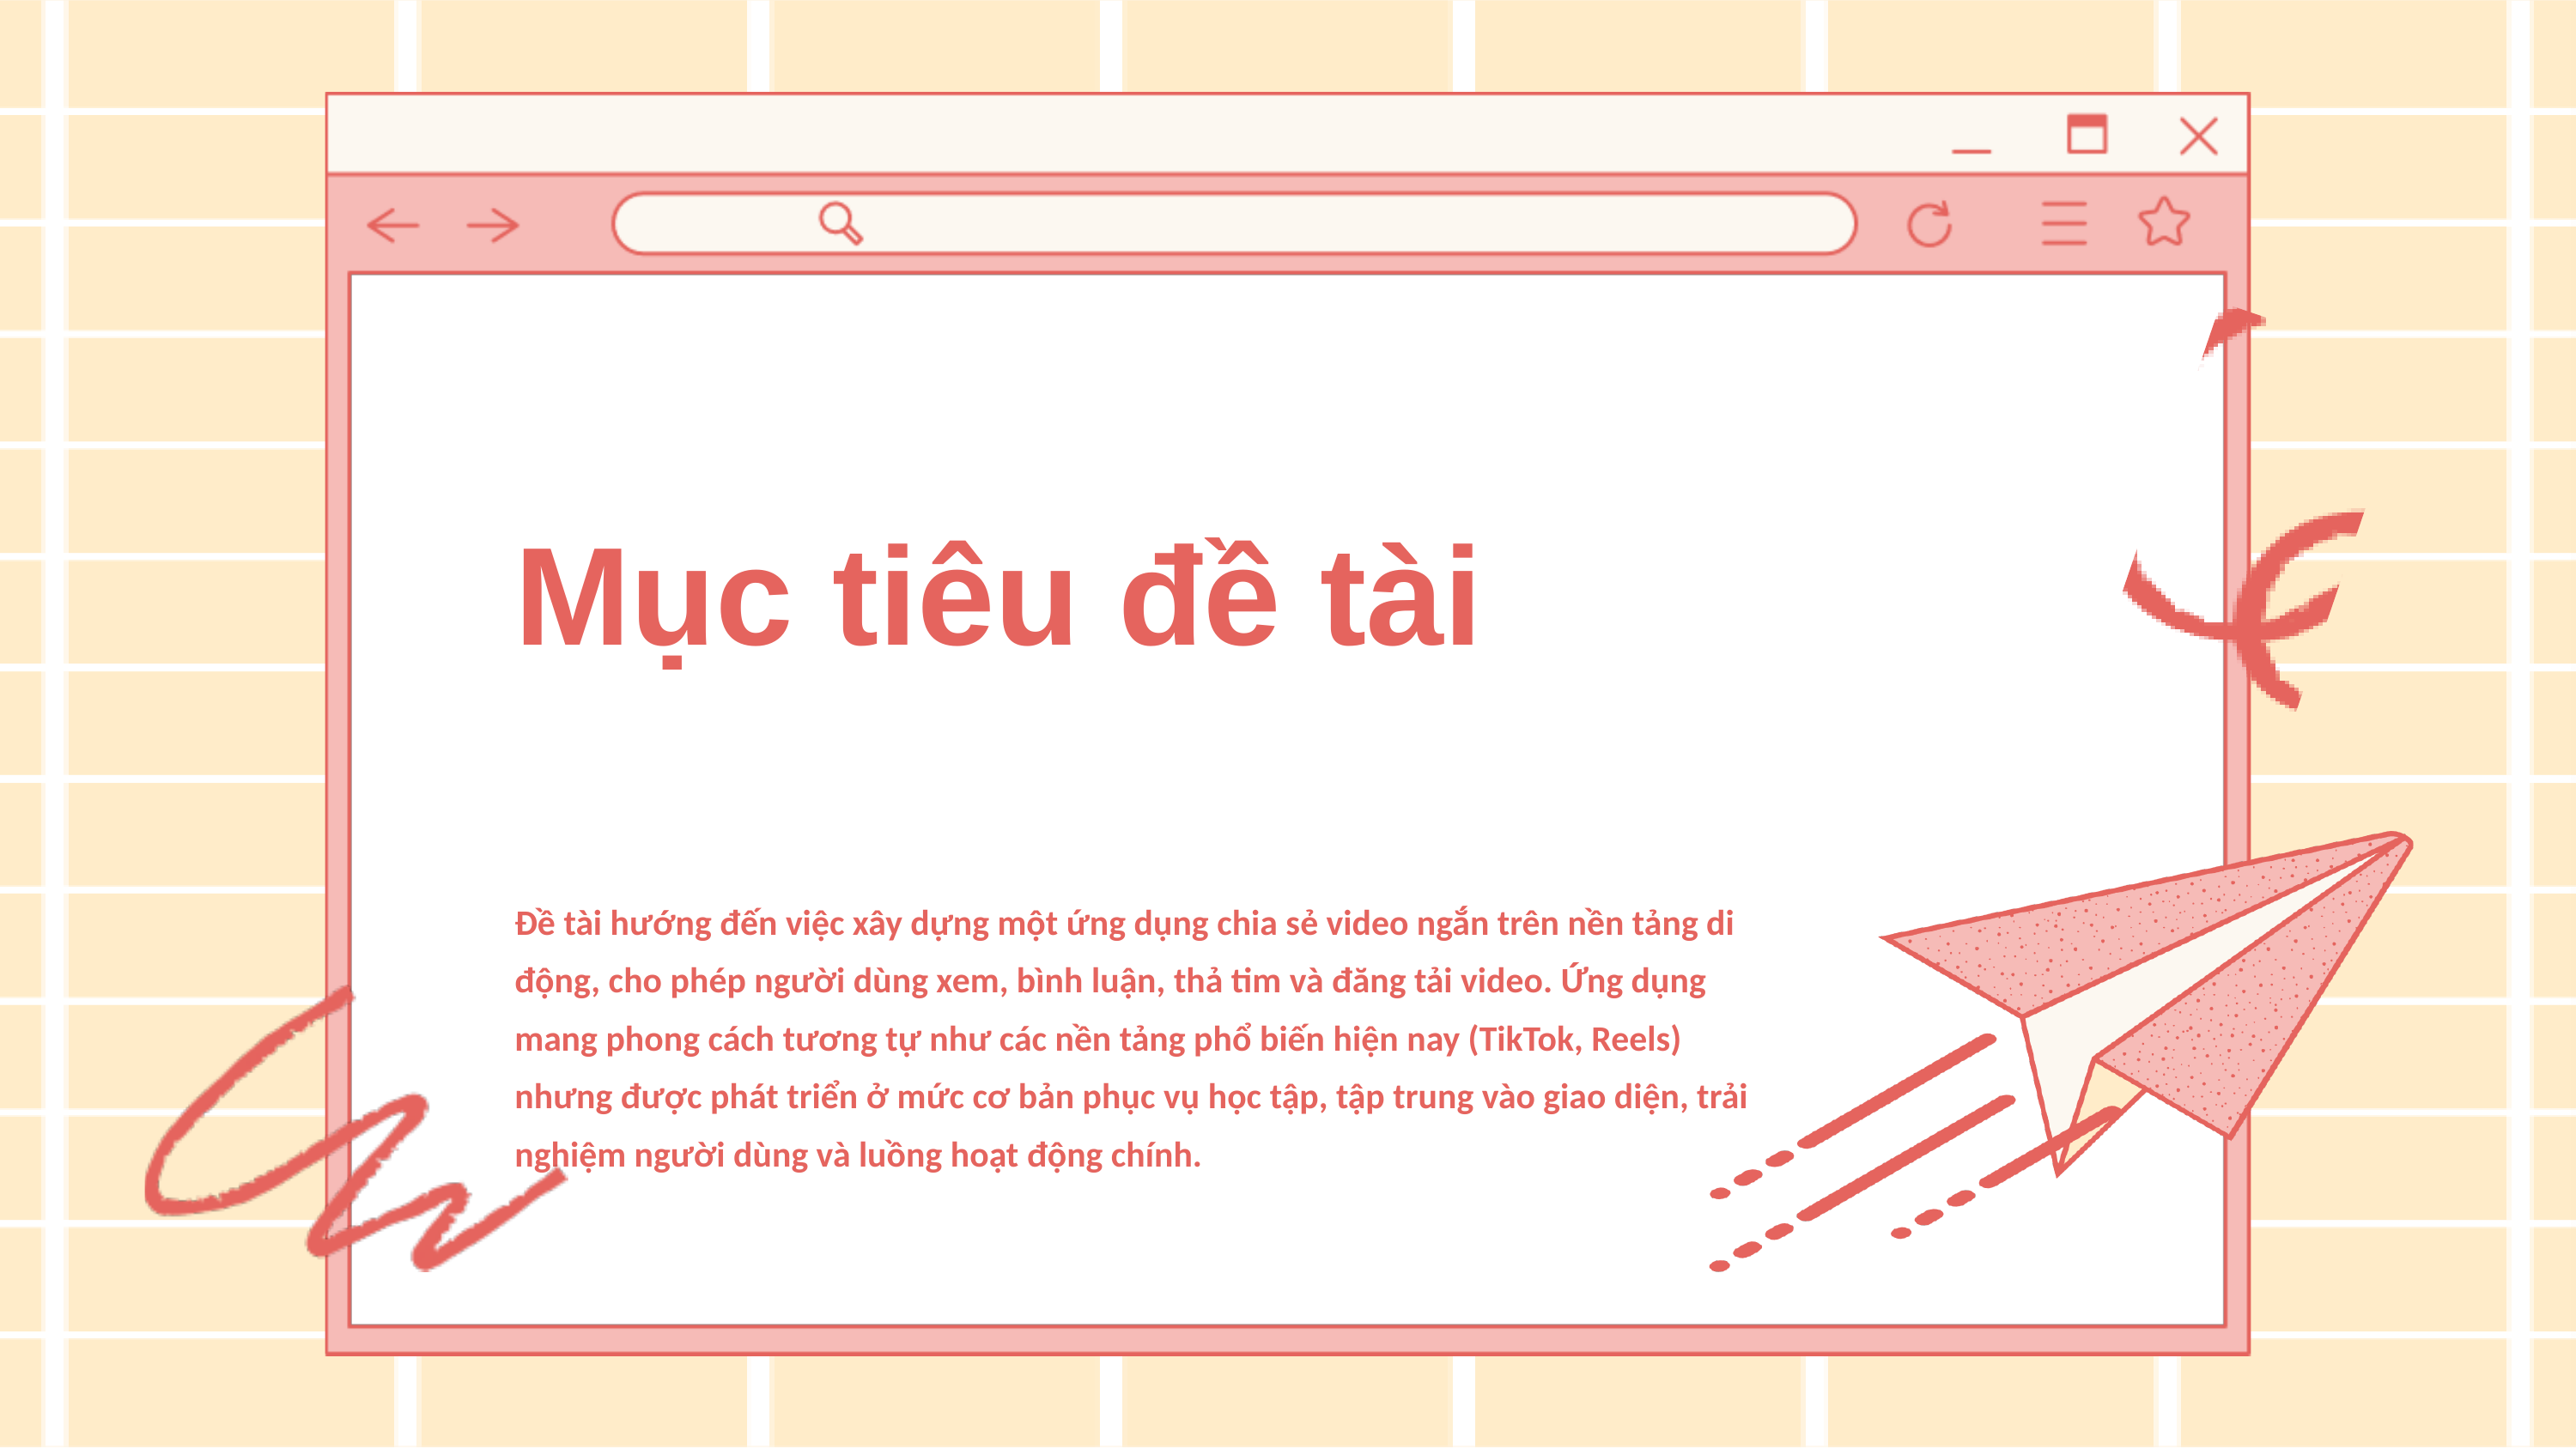

Mục tiêu đề tài
Đề tài hướng đến việc xây dựng một ứng dụng chia sẻ video ngắn trên nền tảng di động, cho phép người dùng xem, bình luận, thả tim và đăng tải video. Ứng dụng mang phong cách tương tự như các nền tảng phổ biến hiện nay (TikTok, Reels) nhưng được phát triển ở mức cơ bản phục vụ học tập, tập trung vào giao diện, trải nghiệm người dùng và luồng hoạt động chính.